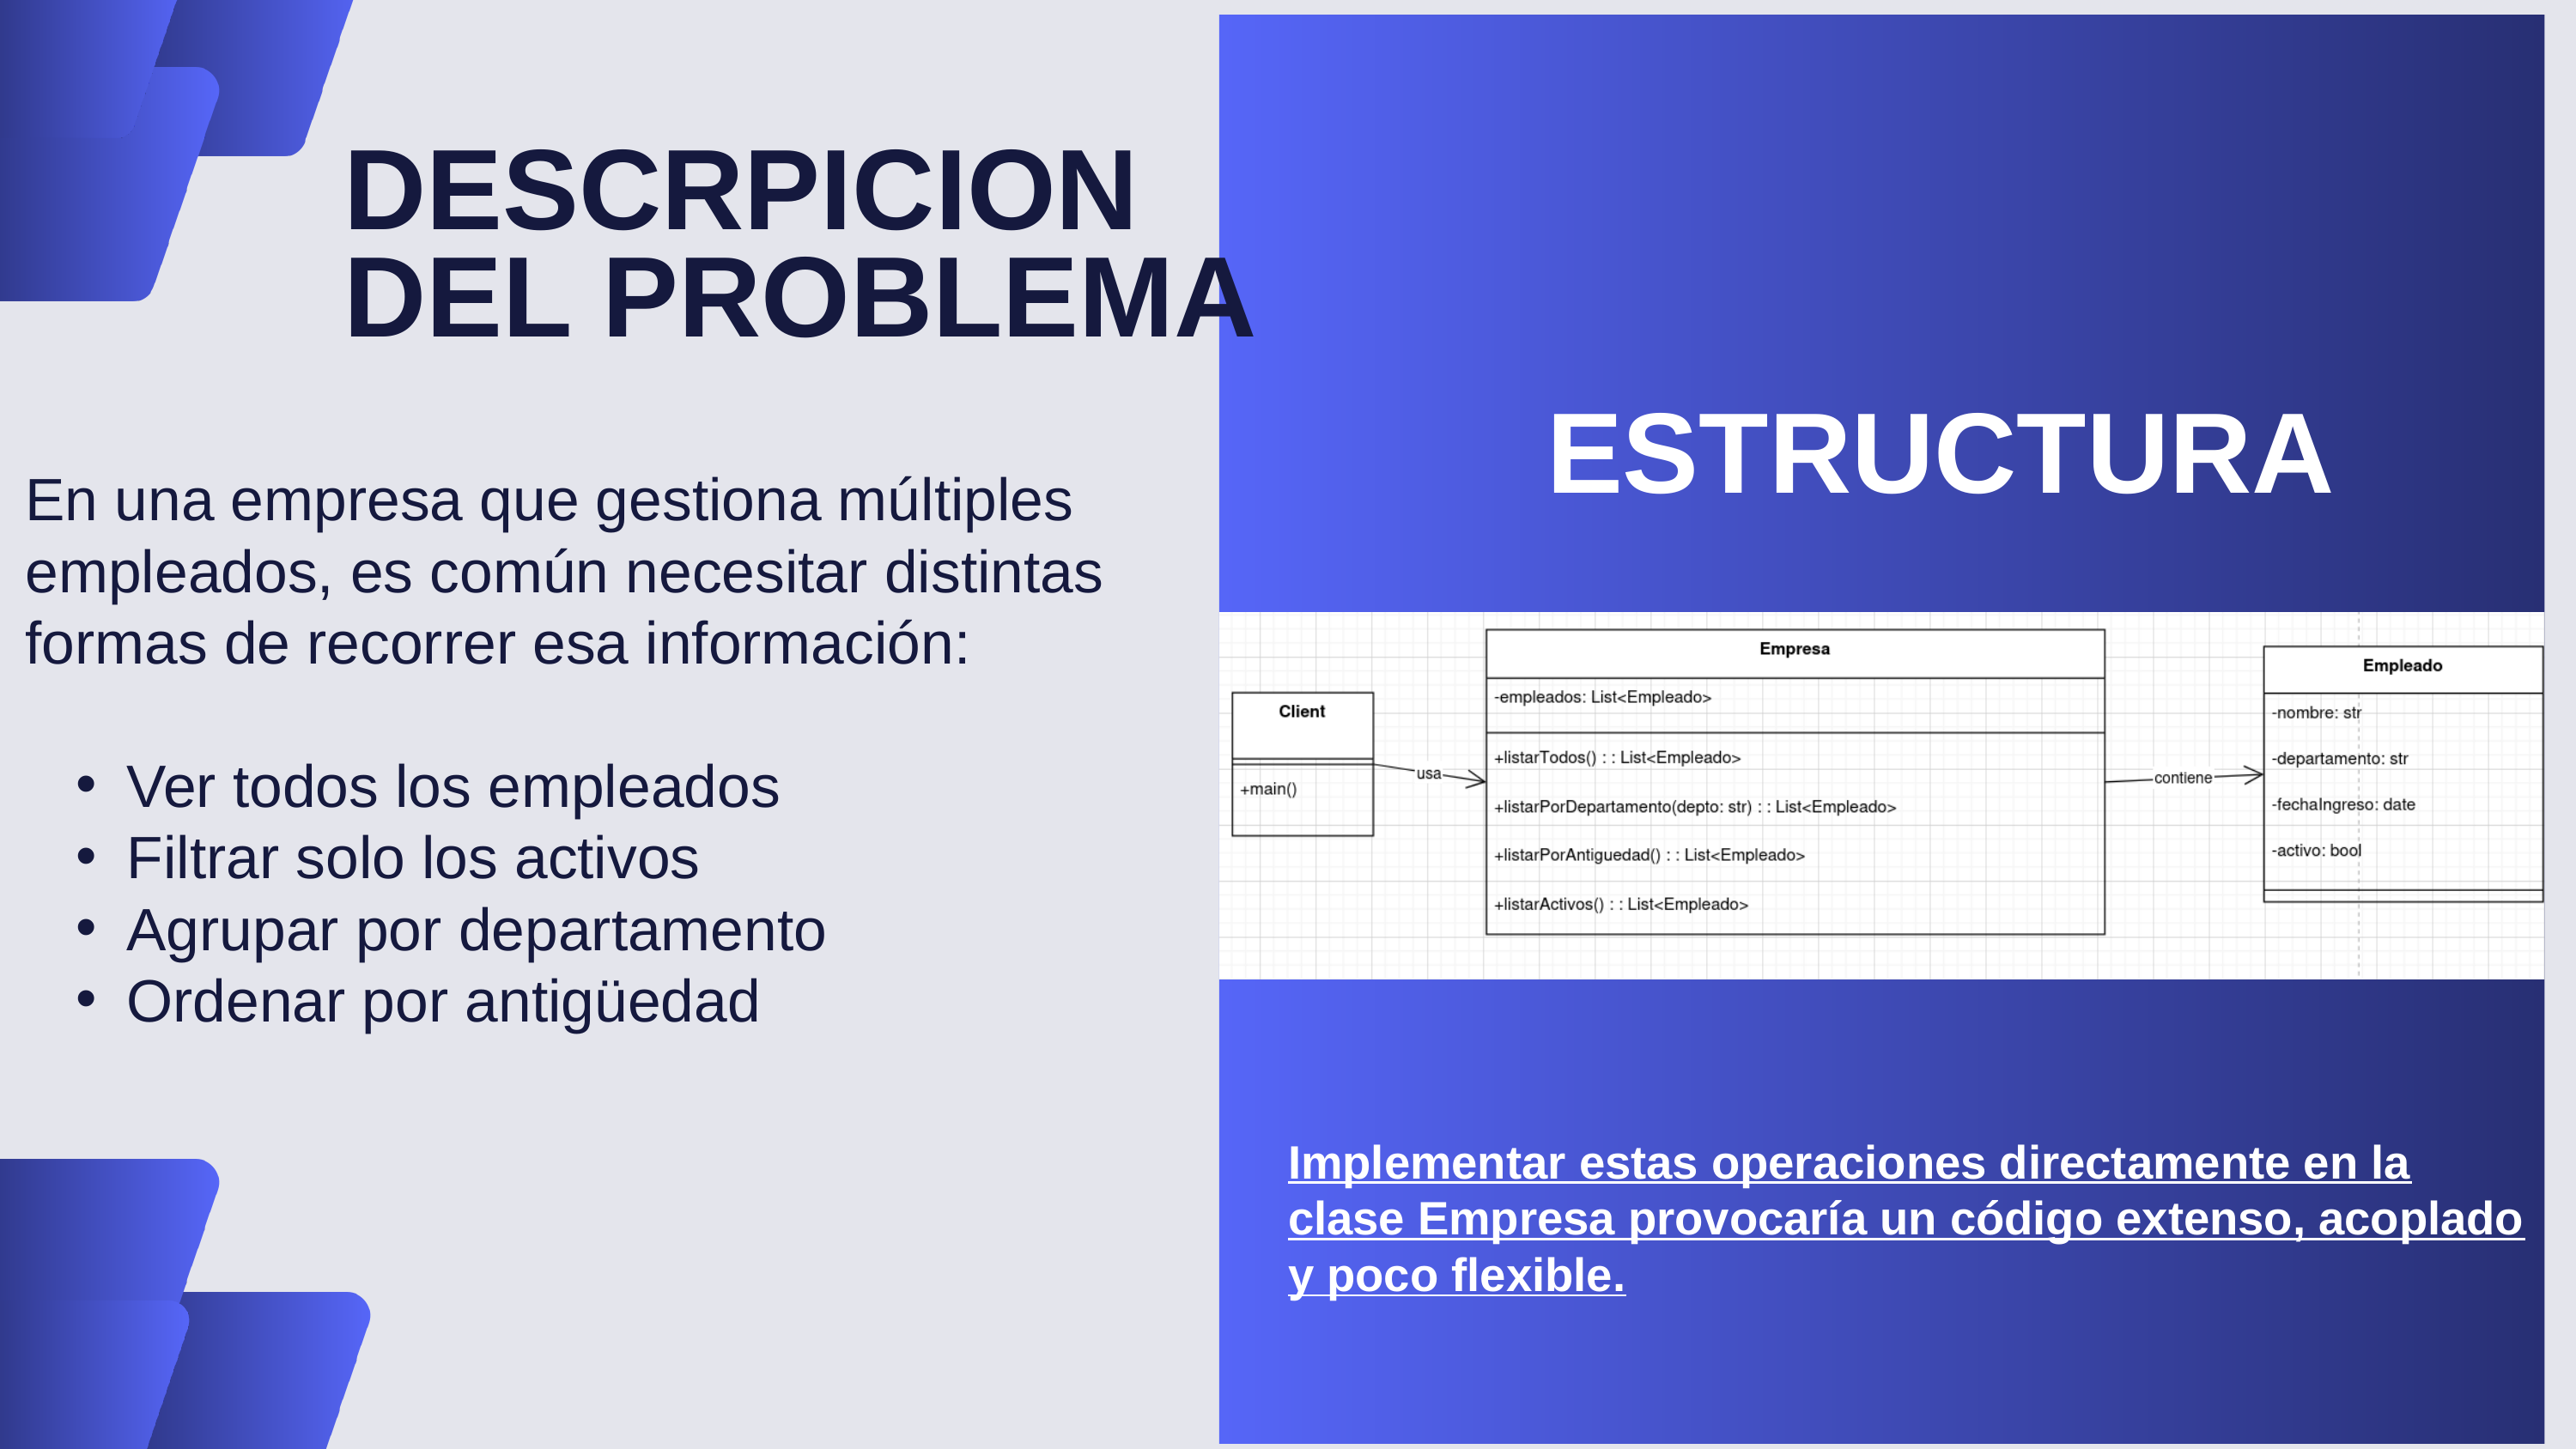

DESCRPICION DEL PROBLEMA
ESTRUCTURA
En una empresa que gestiona múltiples empleados, es común necesitar distintas formas de recorrer esa información:

Ver todos los empleados
Filtrar solo los activos
Agrupar por departamento
Ordenar por antigüedad

Implementar estas operaciones directamente en la clase Empresa provocaría un código extenso, acoplado y poco flexible.